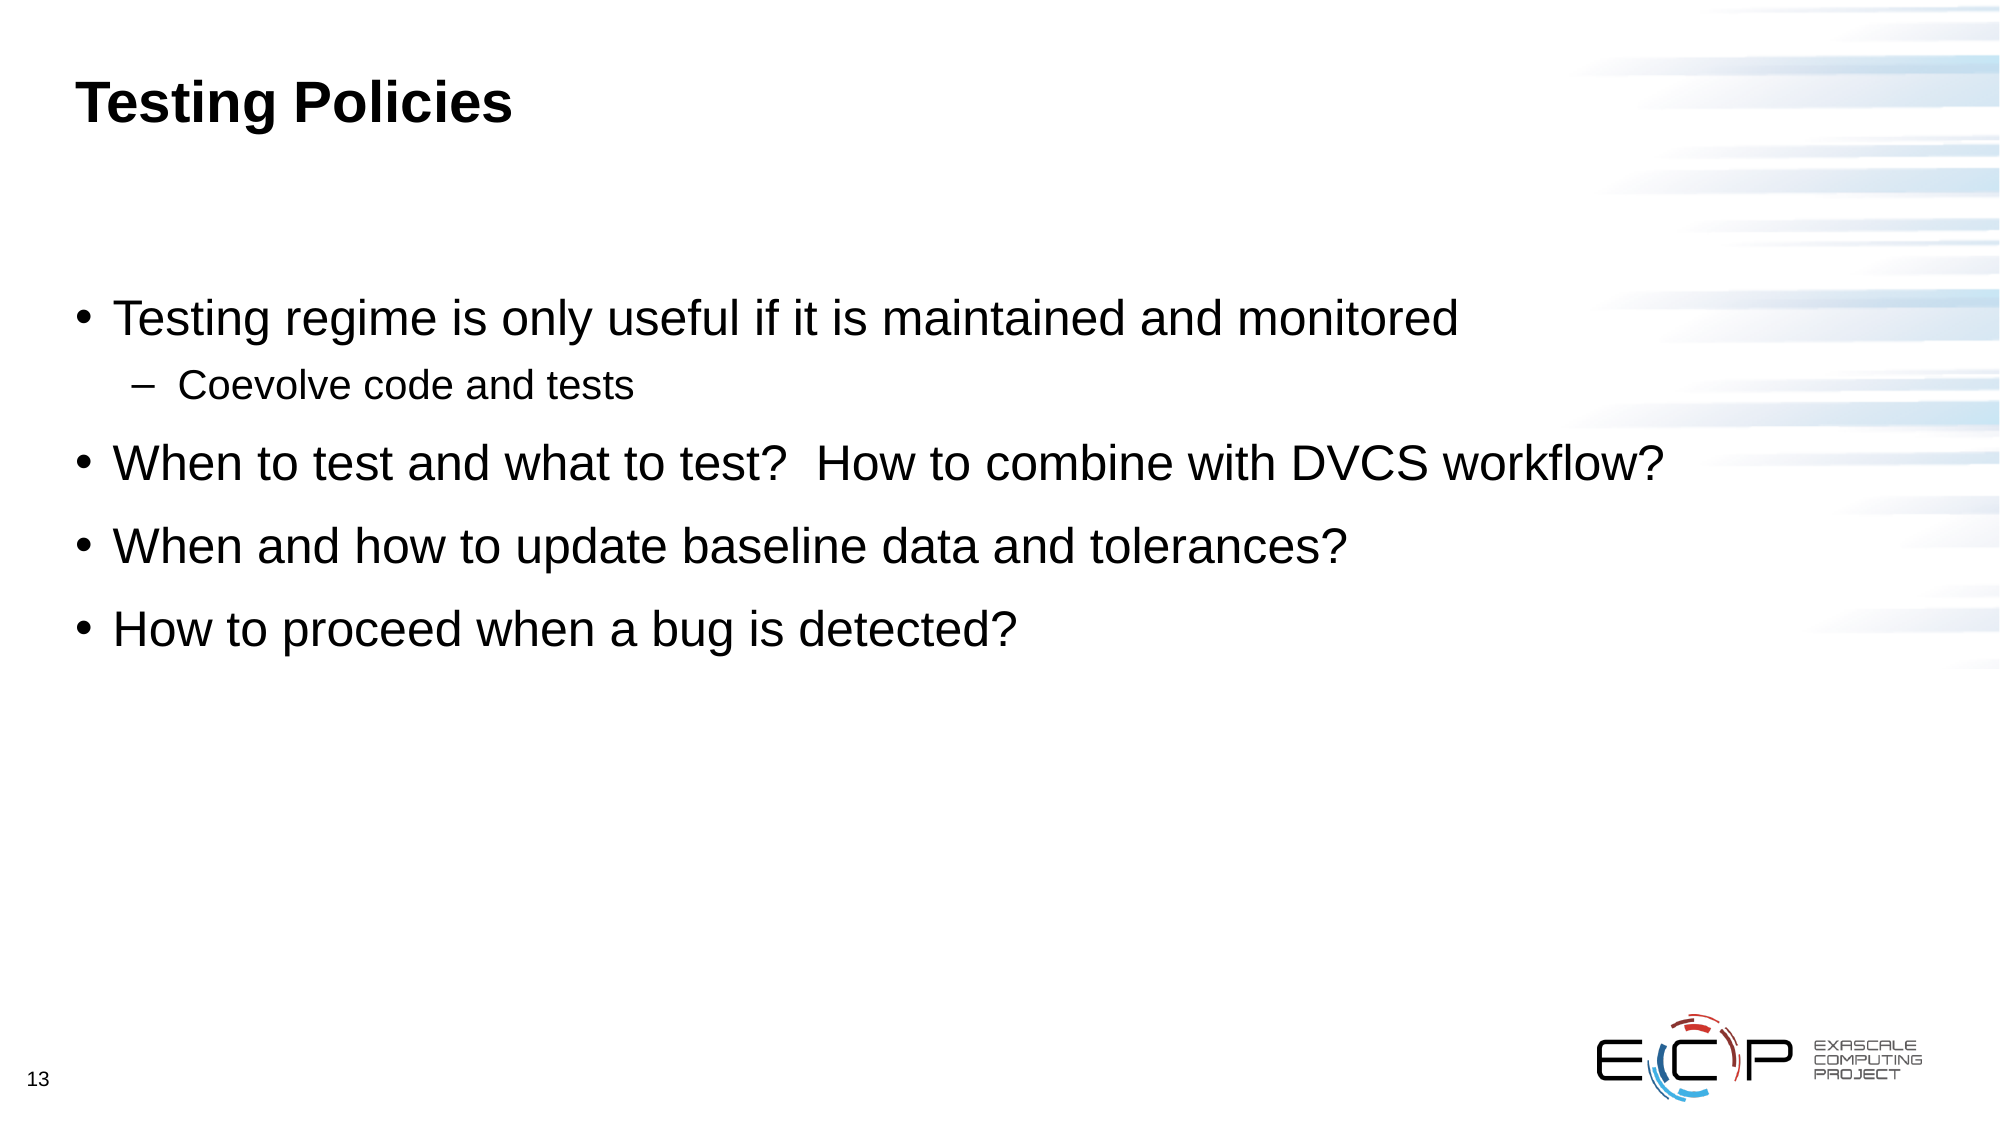

# Testing Policies
Testing regime is only useful if it is maintained and monitored
Coevolve code and tests
When to test and what to test?  How to combine with DVCS workflow?
When and how to update baseline data and tolerances?
How to proceed when a bug is detected?